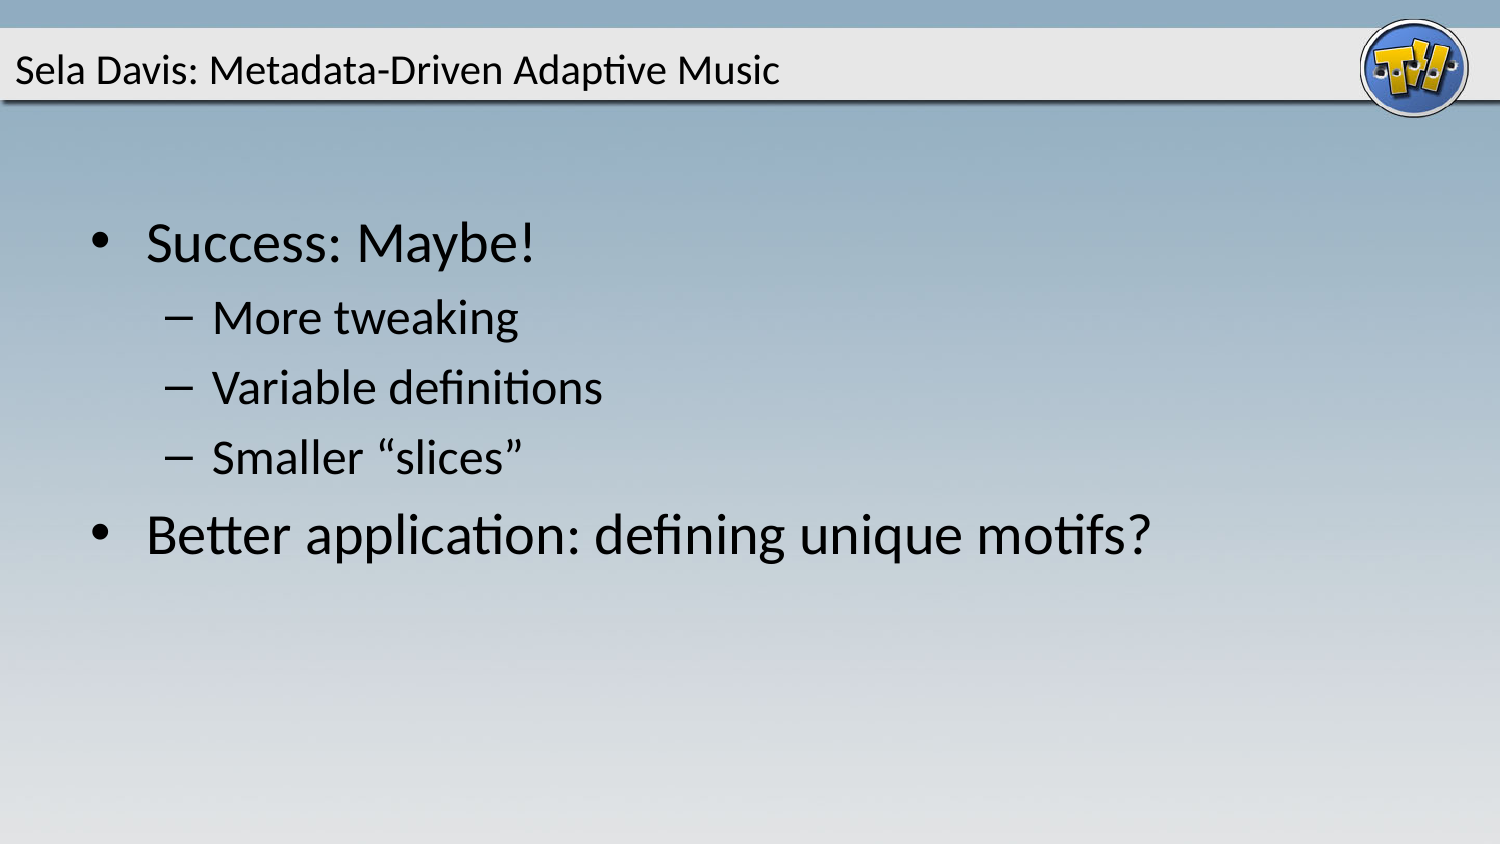

# Sela Davis: Metadata-Driven Adaptive Music
Success: Maybe!
More tweaking
Variable definitions
Smaller “slices”
Better application: defining unique motifs?